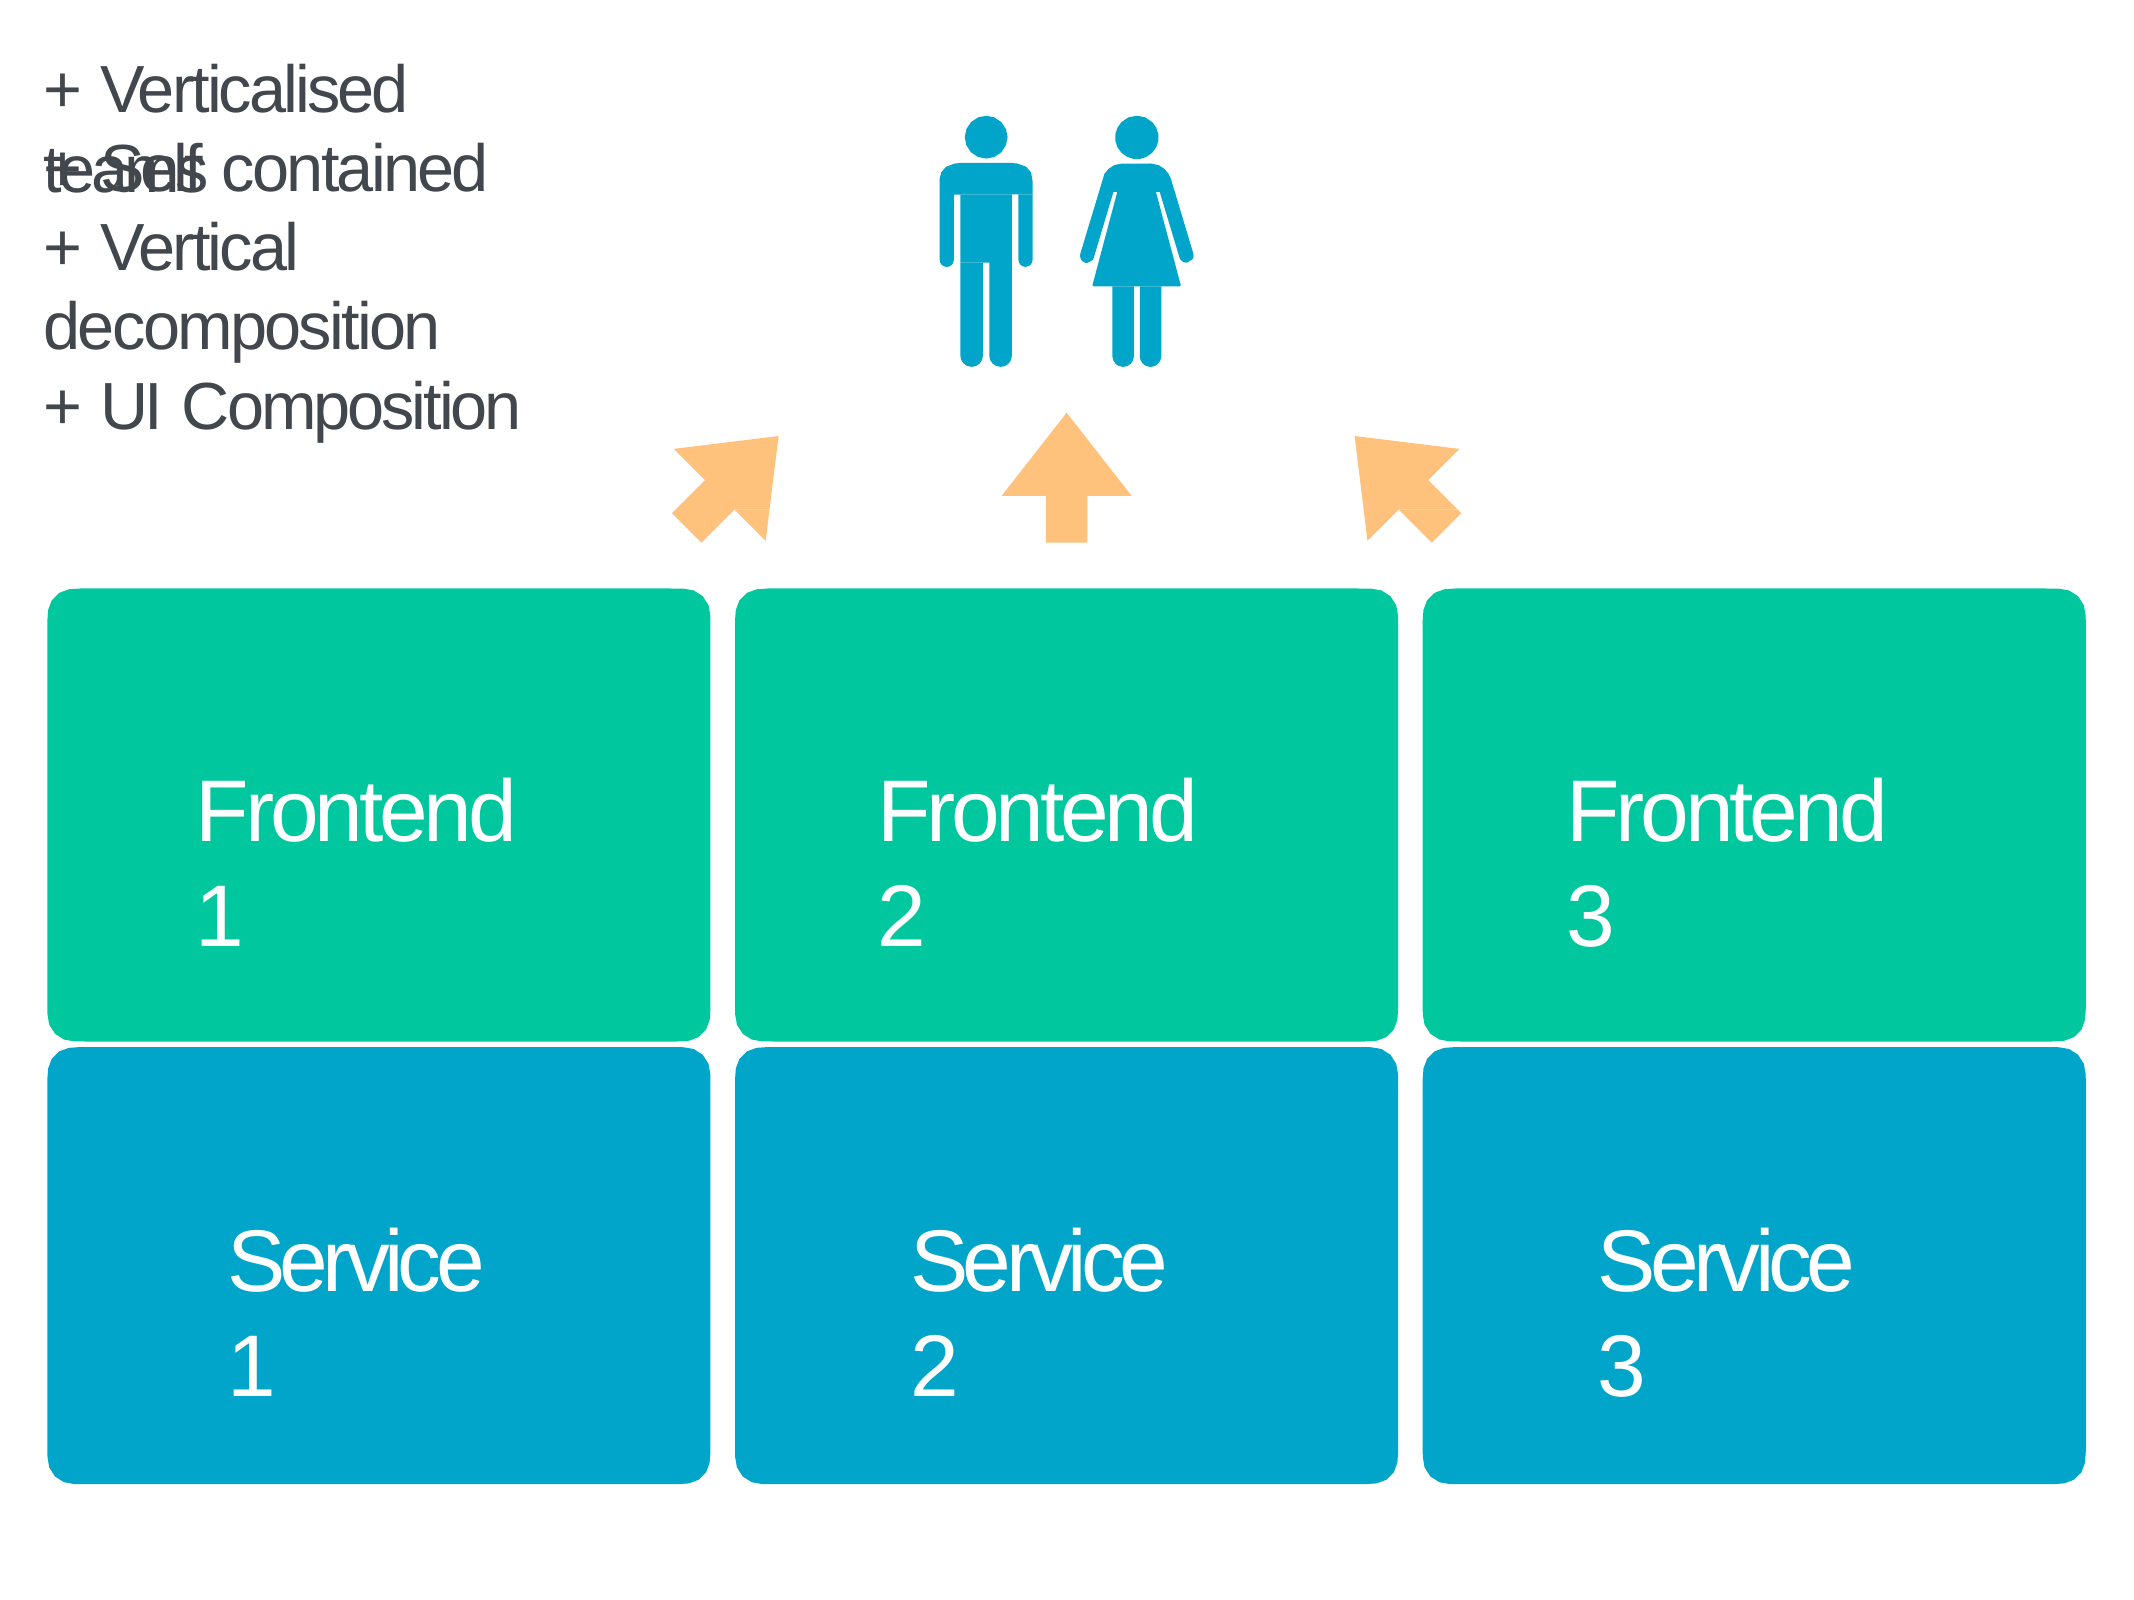

# + Verticalised teams

+ Self contained
+ Vertical decomposition
+ UI Composition

Frontend 1
Frontend 2
Frontend 3

Service 1
Service 2
Service 3